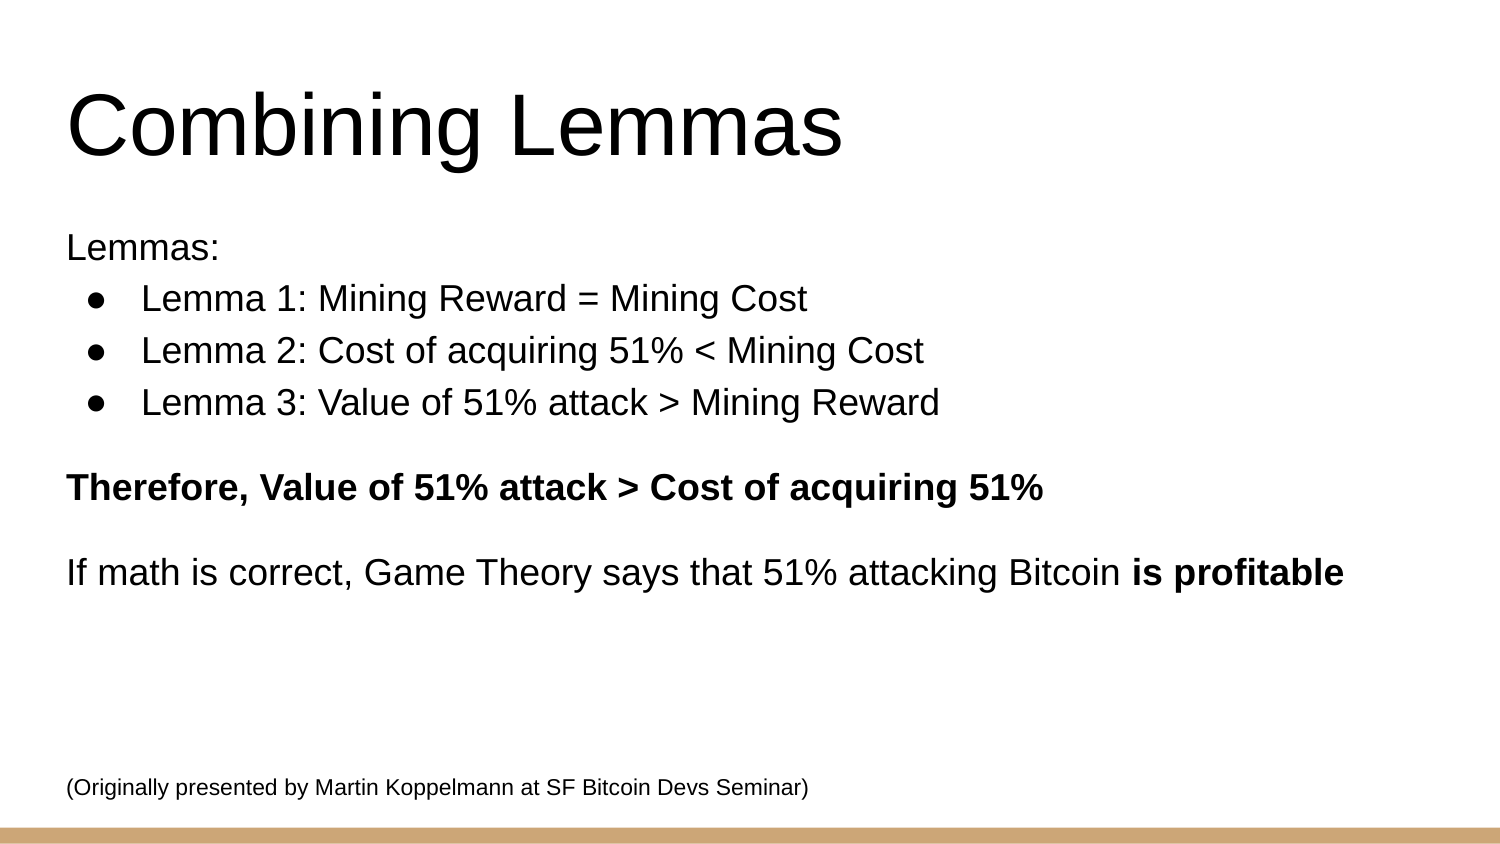

# Combining Lemmas
Lemmas:
Lemma 1: Mining Reward = Mining Cost
Lemma 2: Cost of acquiring 51% < Mining Cost
Lemma 3: Value of 51% attack > Mining Reward
Therefore, Value of 51% attack > Cost of acquiring 51%
If math is correct, Game Theory says that 51% attacking Bitcoin is profitable
(Originally presented by Martin Koppelmann at SF Bitcoin Devs Seminar)